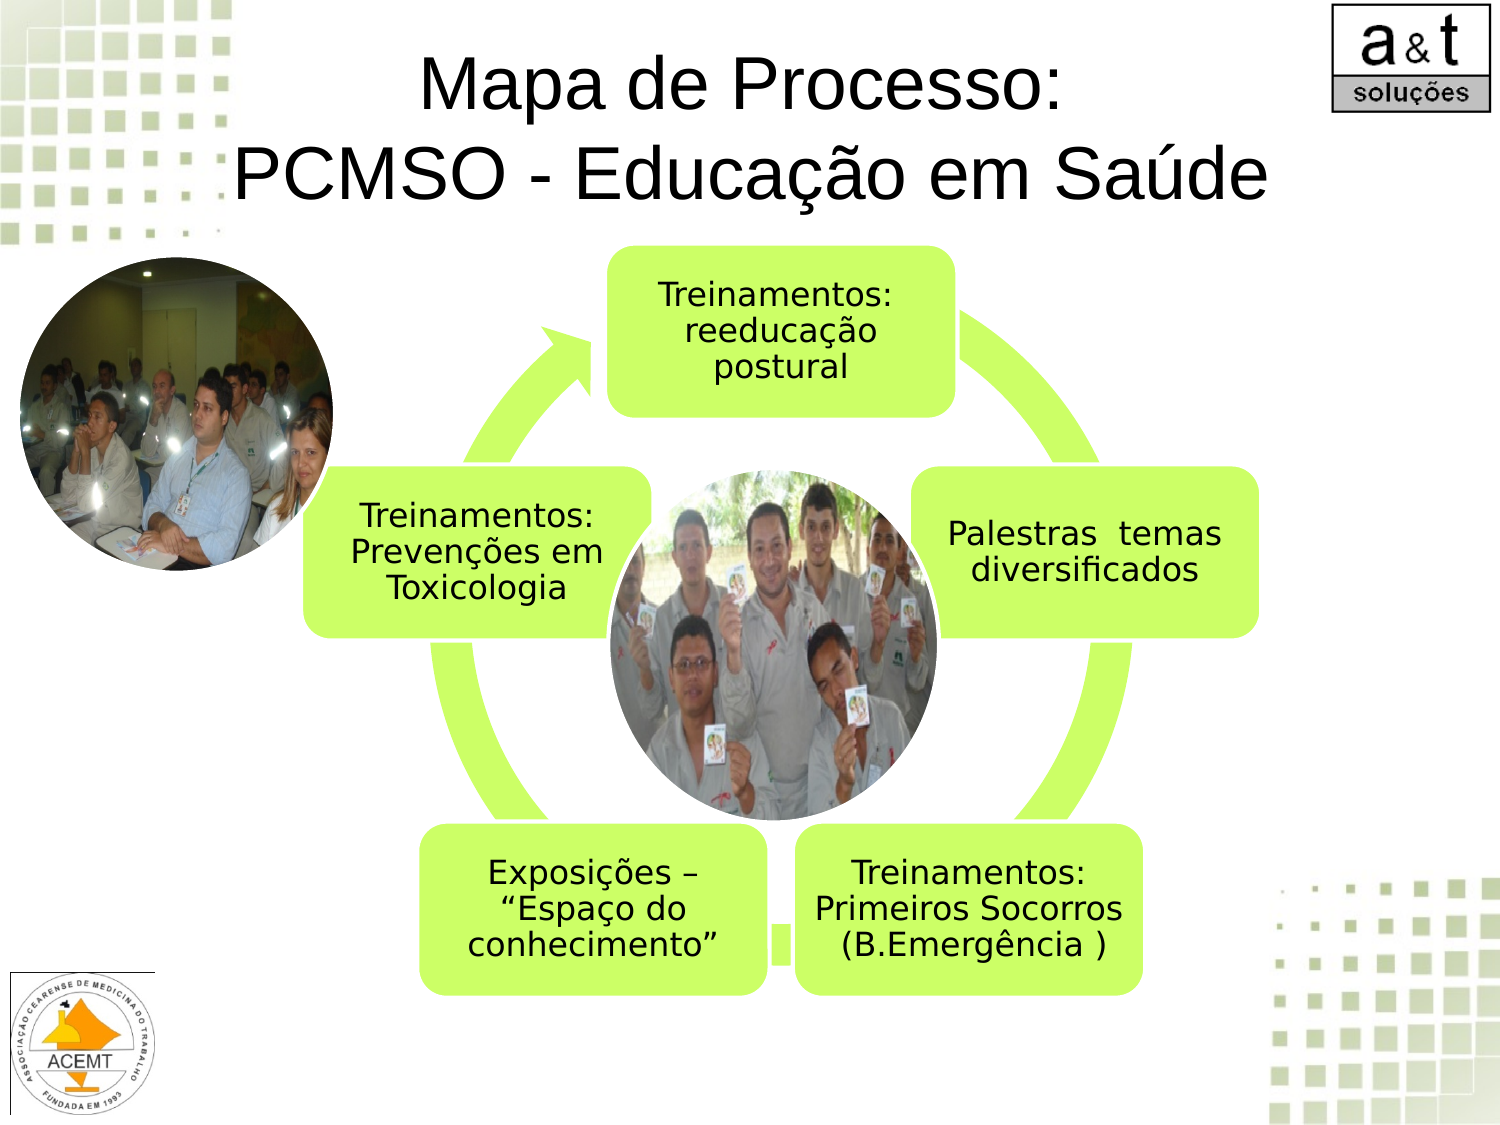

# Mapa de Processo: PCMSO - Educação em Saúde
Treinamentos:  reeducação postural
Palestras  temas diversificados
Treinamentos: Primeiros Socorros  (B.Emergência )
Exposições – “Espaço do conhecimento”
Treinamentos: Prevenções em Toxicologia